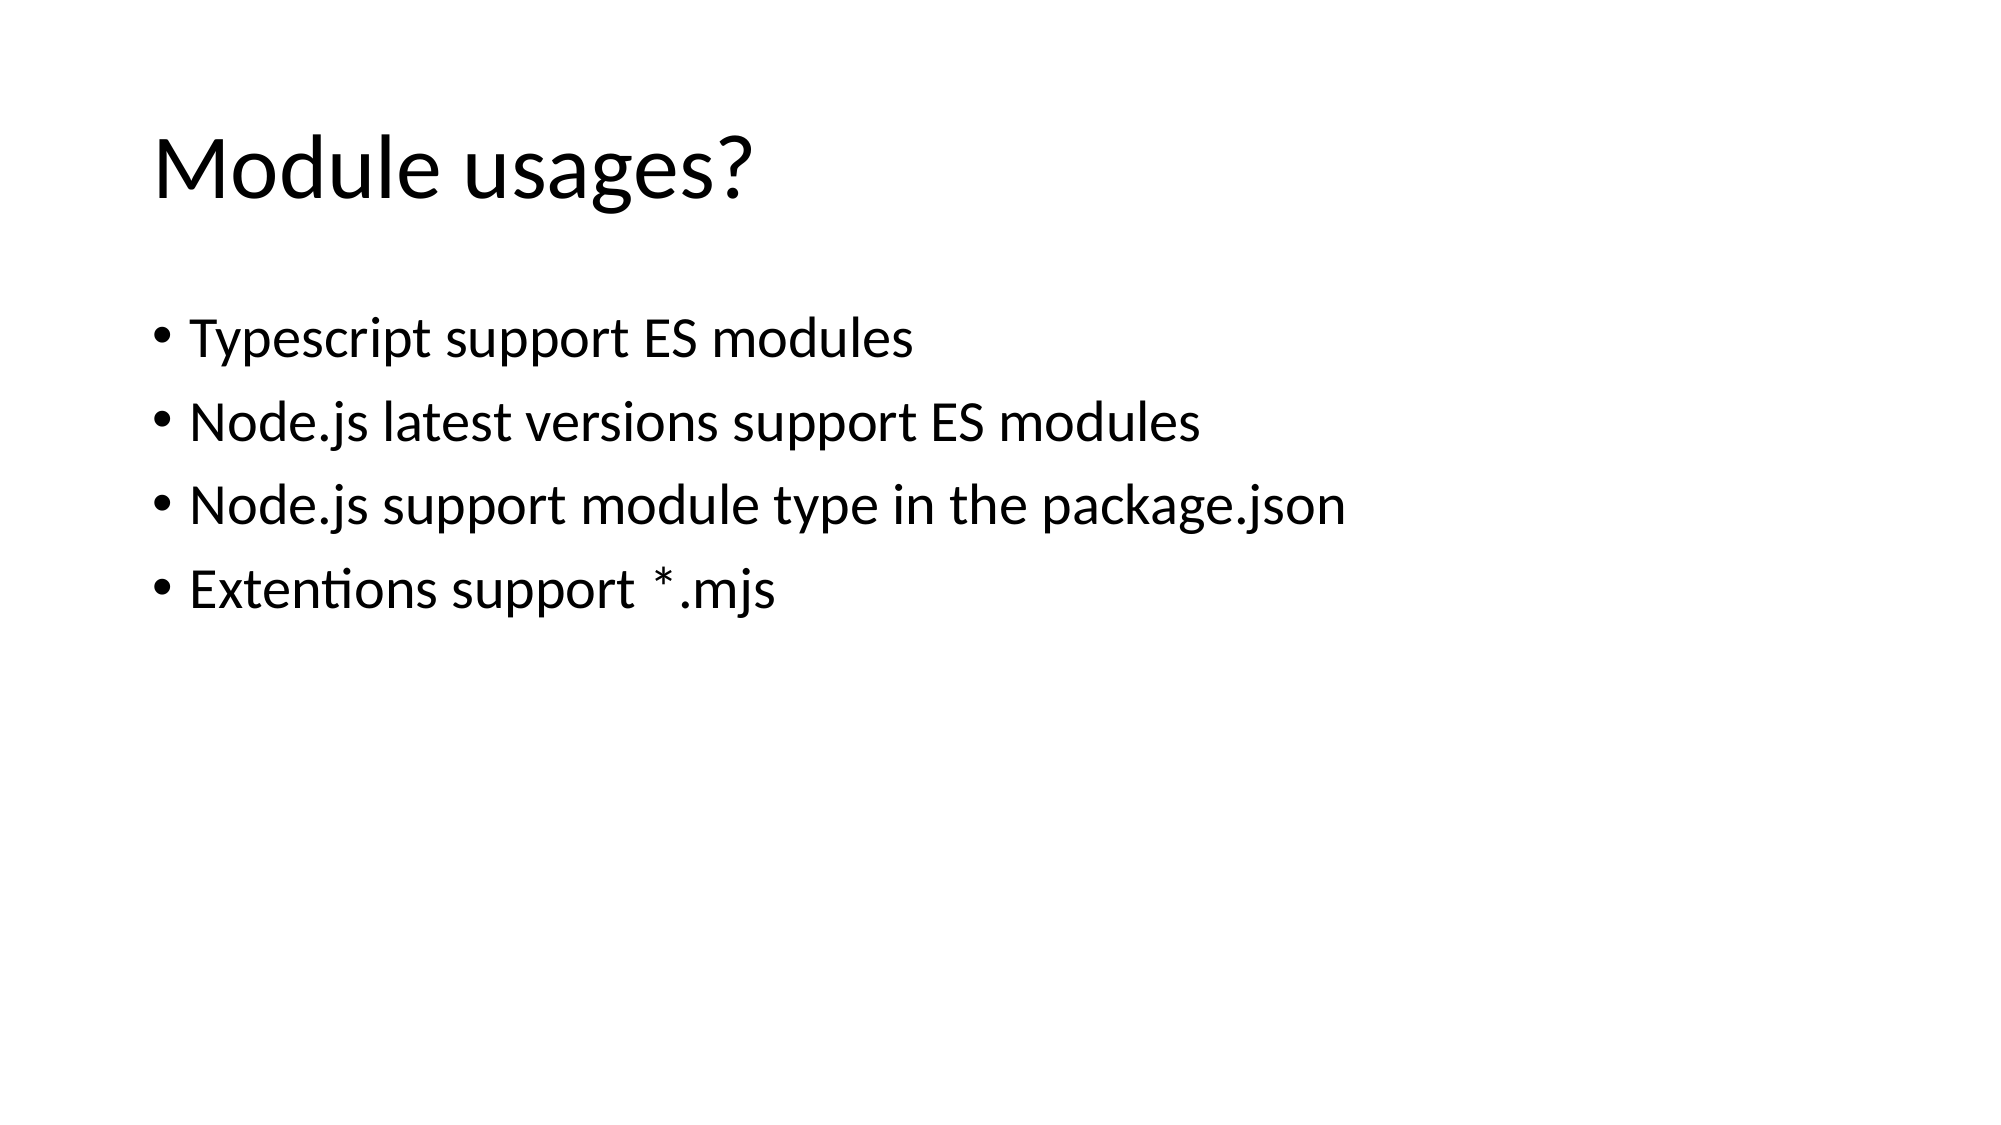

# Module usages?
Typescript support ES modules
Node.js latest versions support ES modules
Node.js support module type in the package.json
Extentions support *.mjs